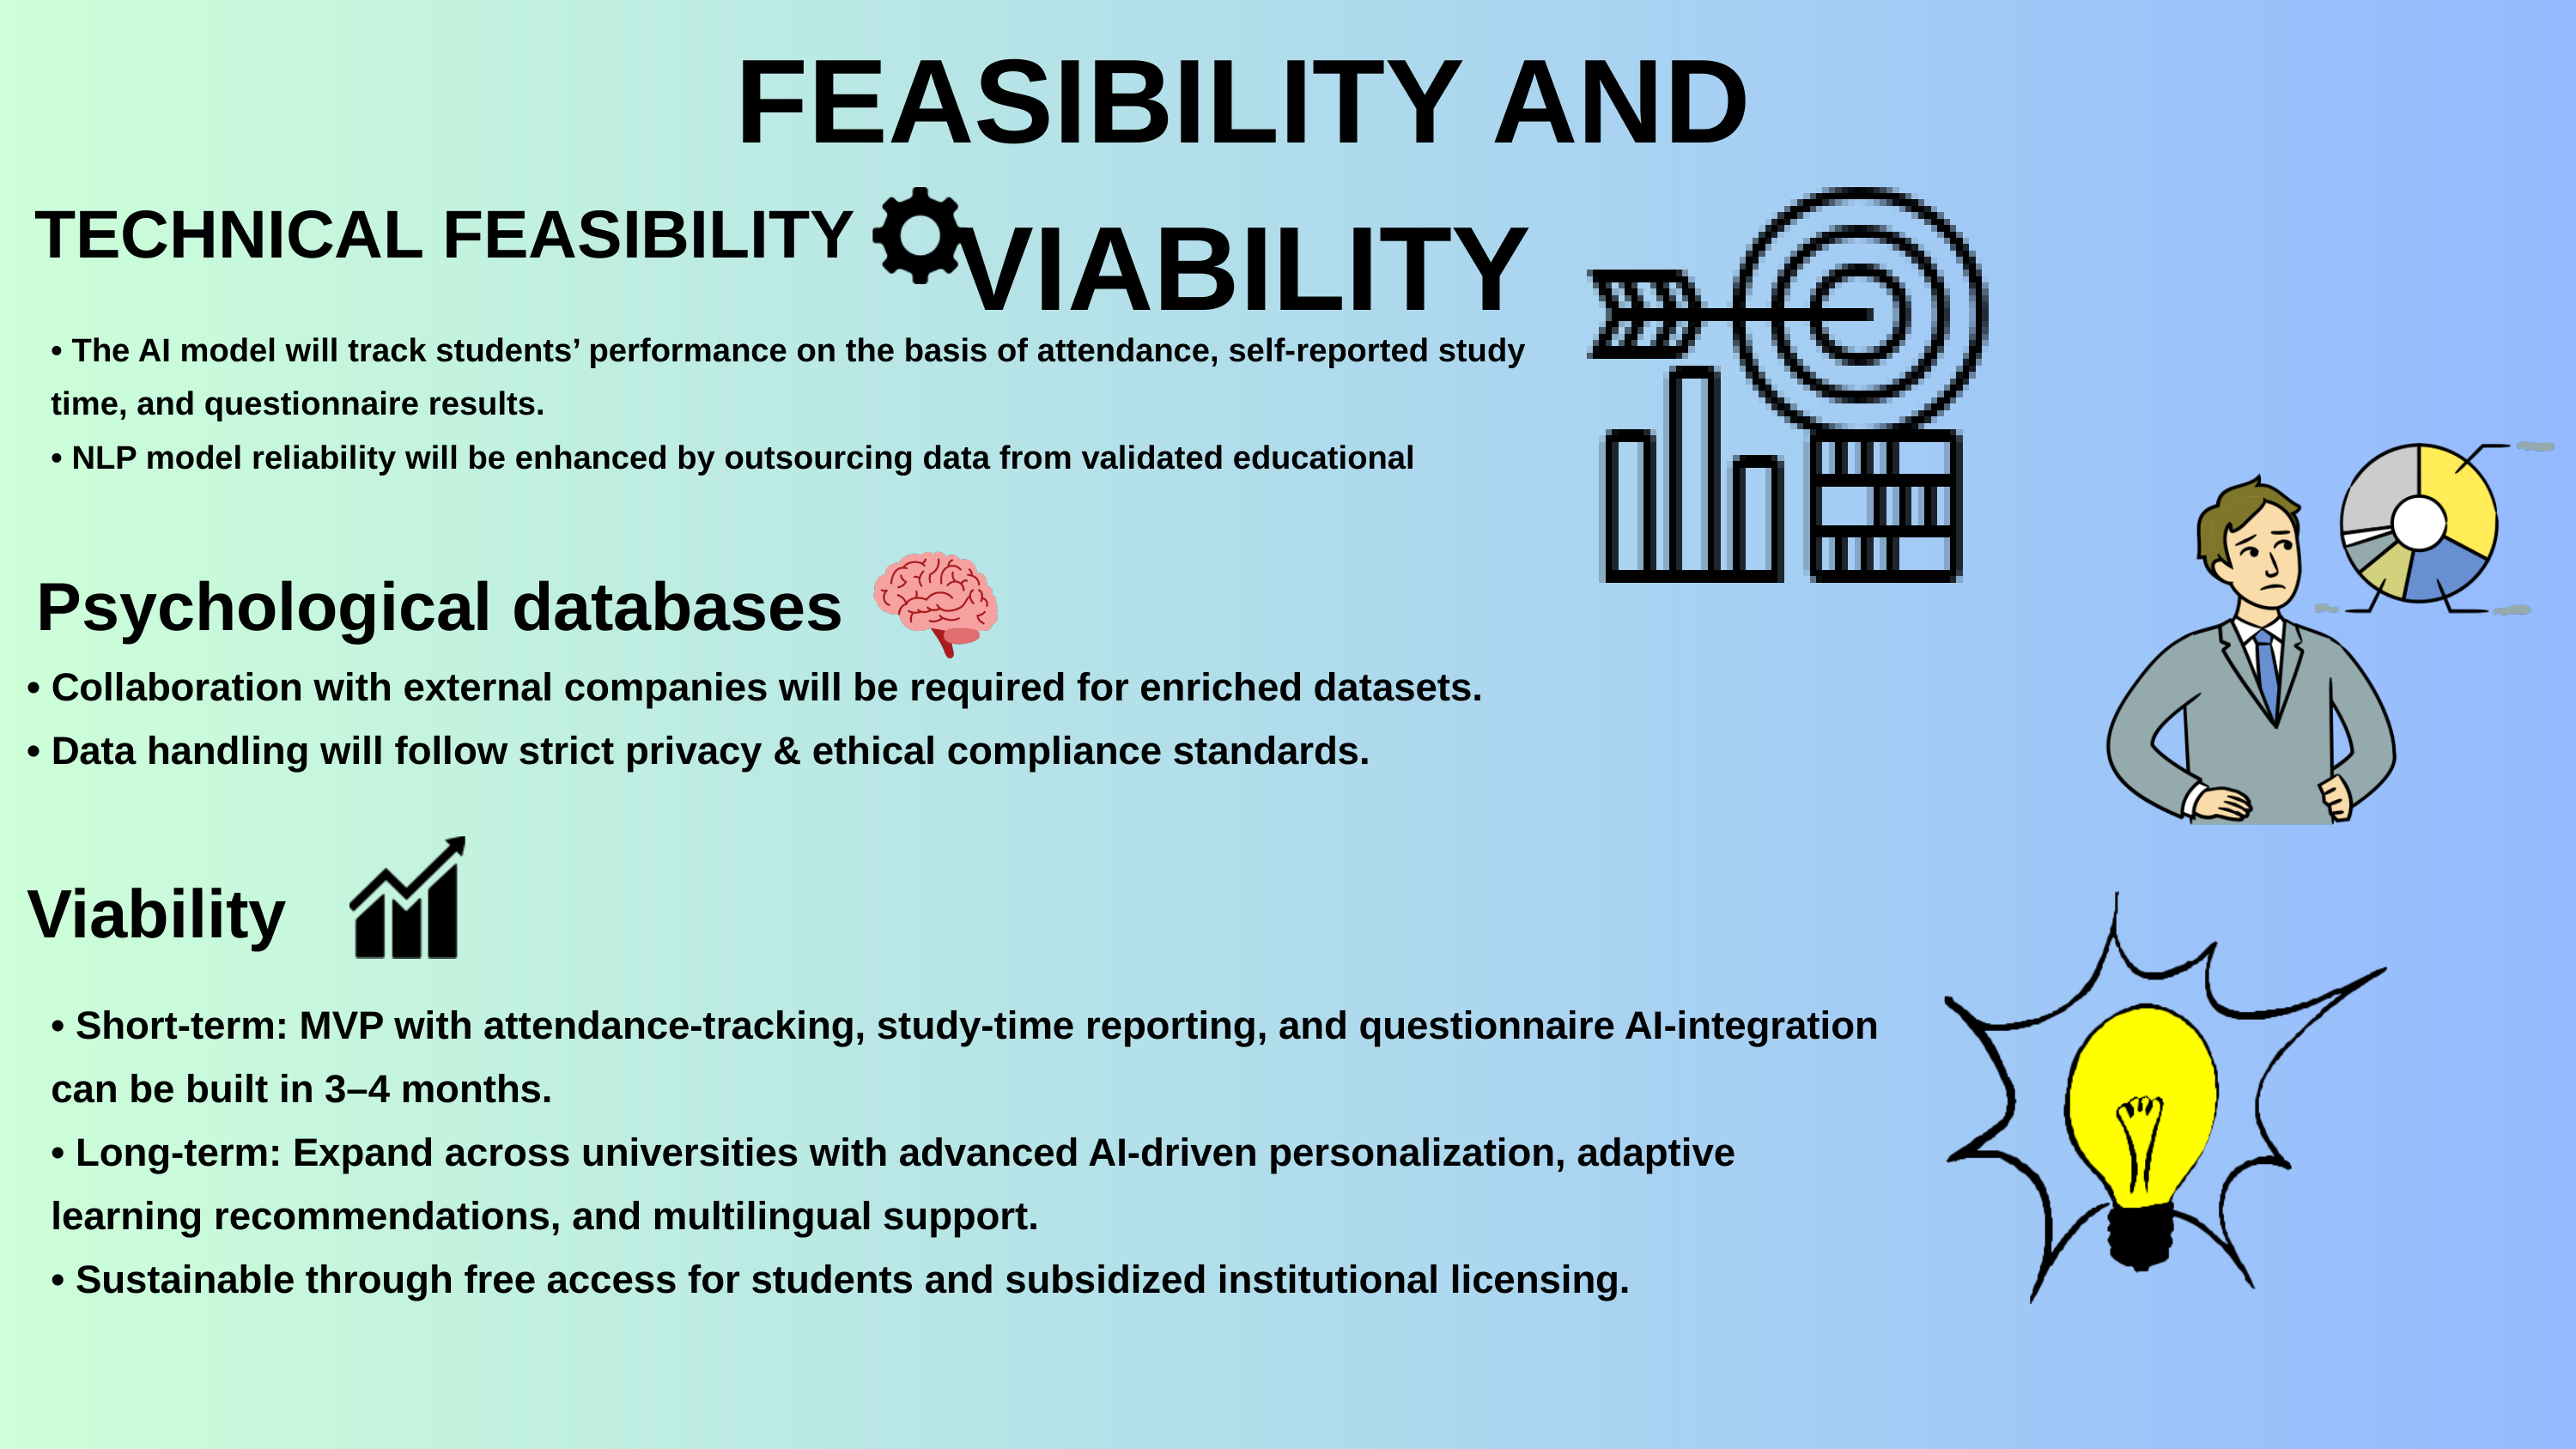

FEASIBILITY AND VIABILITY
TECHNICAL FEASIBILITY

• The AI model will track students’ performance on the basis of attendance, self-reported study
time, and questionnaire results.
• NLP model reliability will be enhanced by outsourcing data from validated educational

Psychological databases

• Collaboration with external companies will be required for enriched datasets.
• Data handling will follow strict privacy & ethical compliance standards.

Viability

• Short-term: MVP with attendance-tracking, study-time reporting, and questionnaire AI-integration
can be built in 3–4 months.
• Long-term: Expand across universities with advanced AI-driven personalization, adaptive
learning recommendations, and multilingual support.
• Sustainable through free access for students and subsidized institutional licensing.